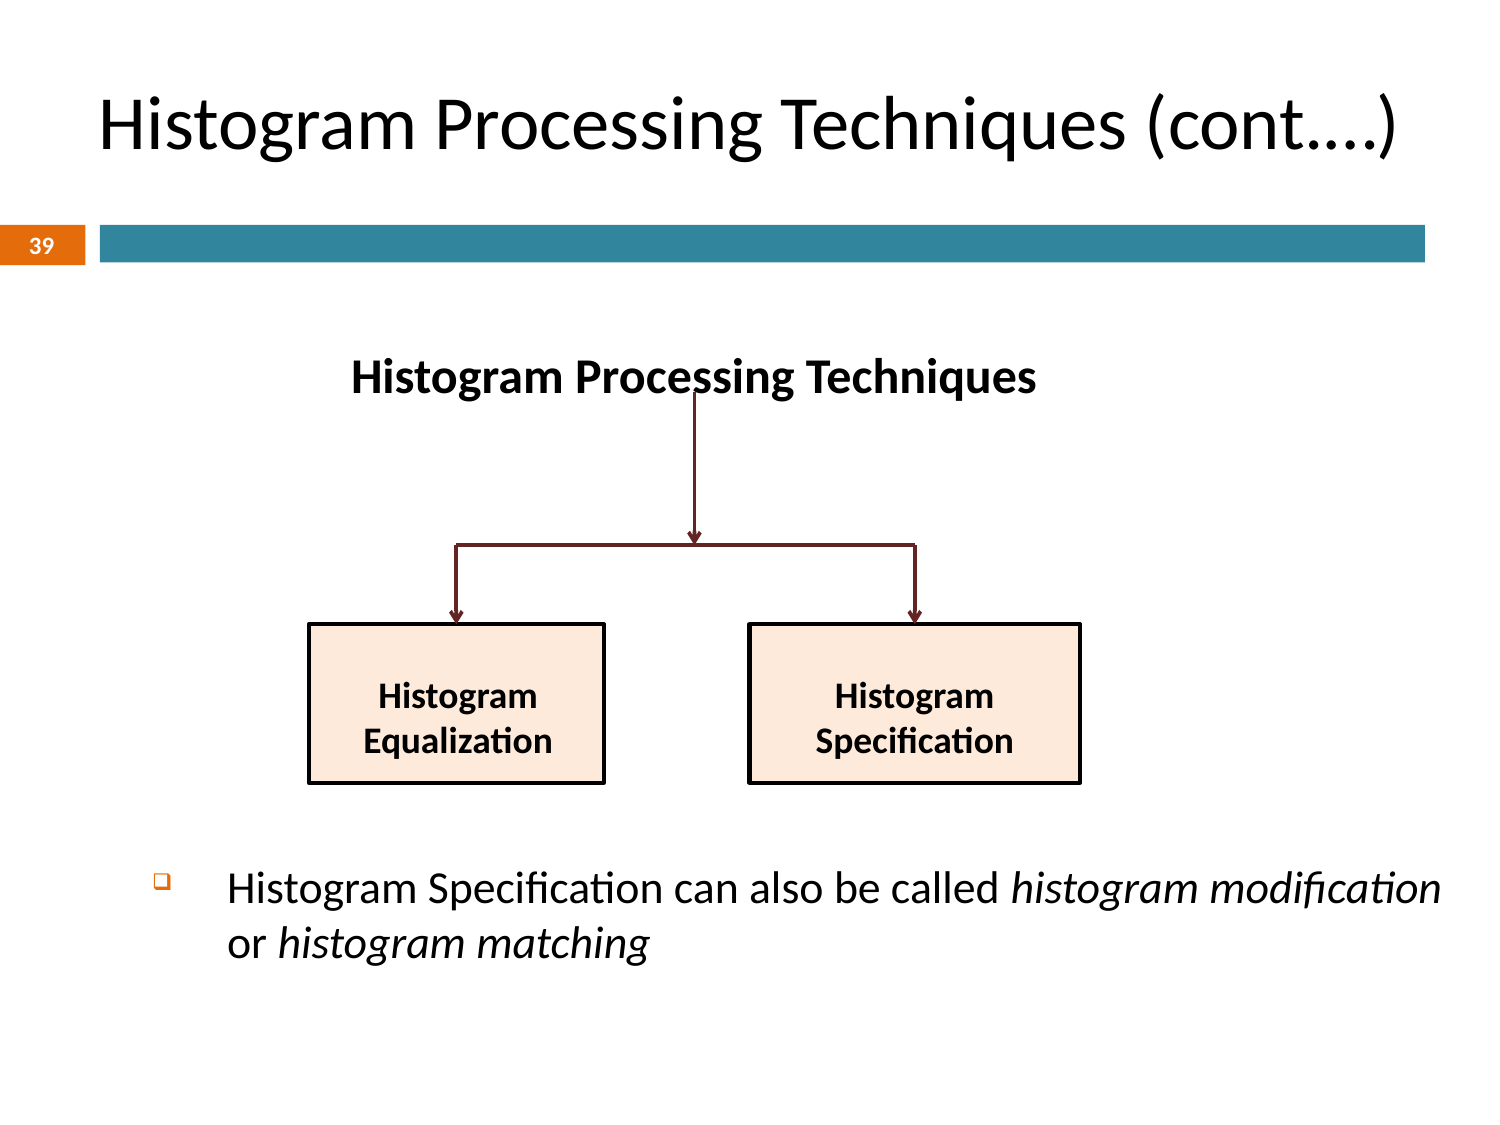

# Histogram Processing Techniques (cont.…)
39

Histogram Processing Techniques

Histogram Equalization
Histogram Specification
Histogram Specification can also be called histogram modification or histogram matching